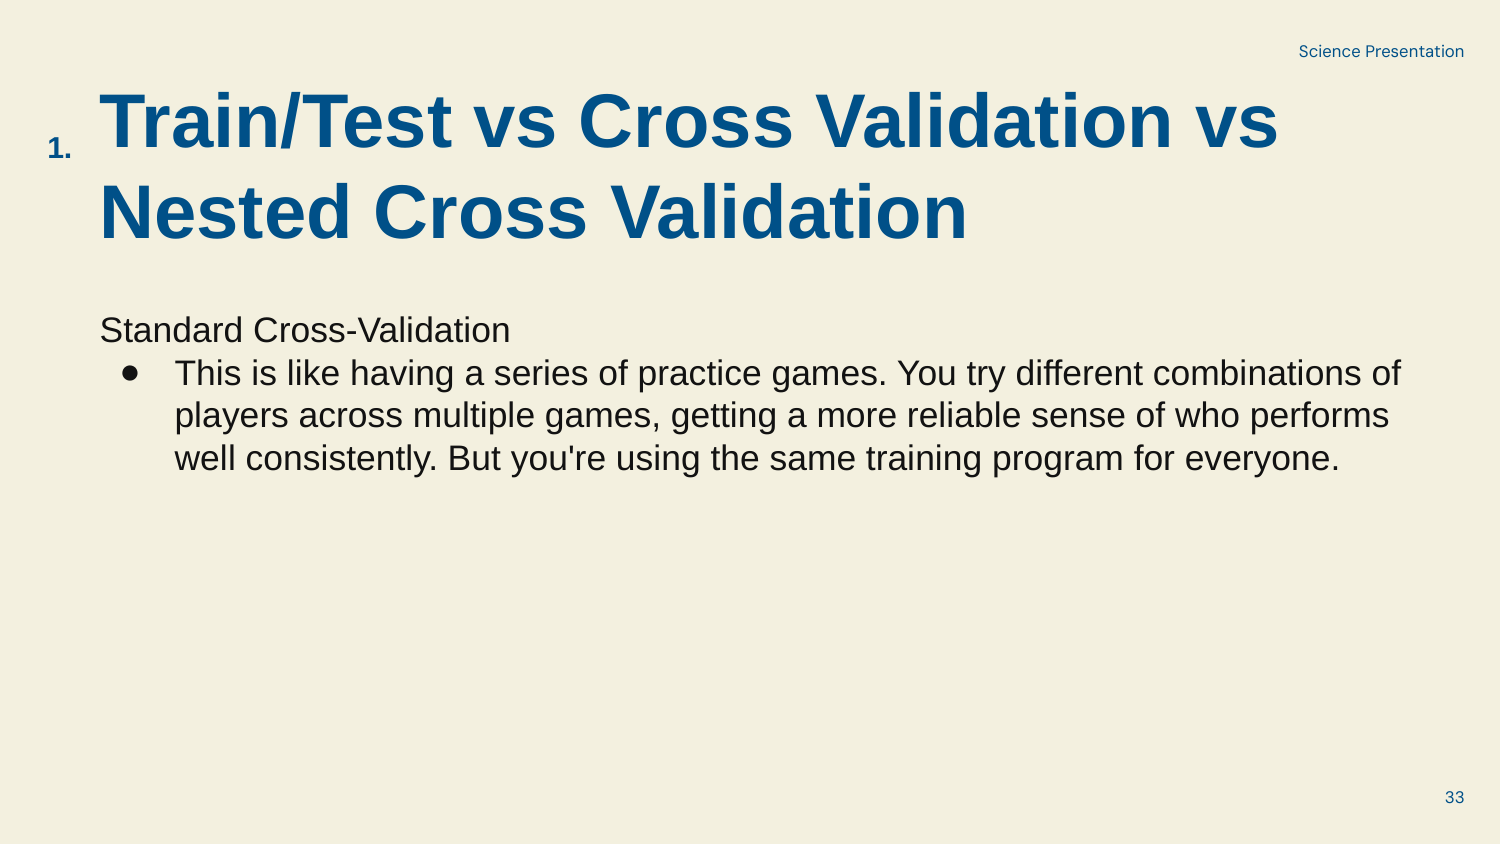

Science Presentation
1.
Train/Test vs Cross Validation vs Nested Cross Validation
Standard Cross-Validation
This is like having a series of practice games. You try different combinations of players across multiple games, getting a more reliable sense of who performs well consistently. But you're using the same training program for everyone.

33